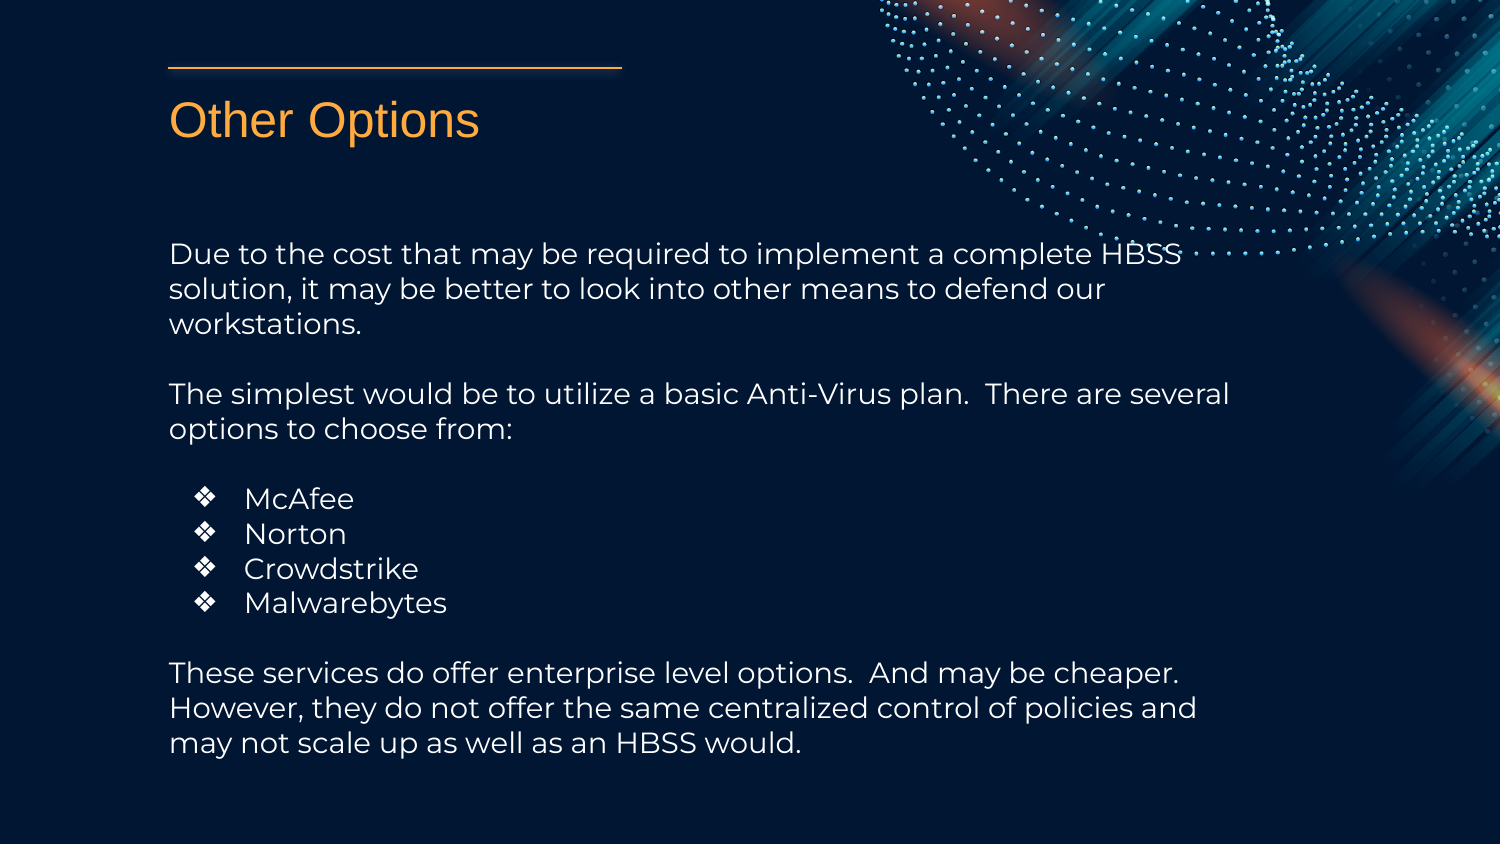

Other Options
Due to the cost that may be required to implement a complete HBSS solution, it may be better to look into other means to defend our workstations.

The simplest would be to utilize a basic Anti-Virus plan.  There are several options to choose from:

McAfee
Norton
Crowdstrike
Malwarebytes

These services do offer enterprise level options.  And may be cheaper.  However, they do not offer the same centralized control of policies and may not scale up as well as an HBSS would.